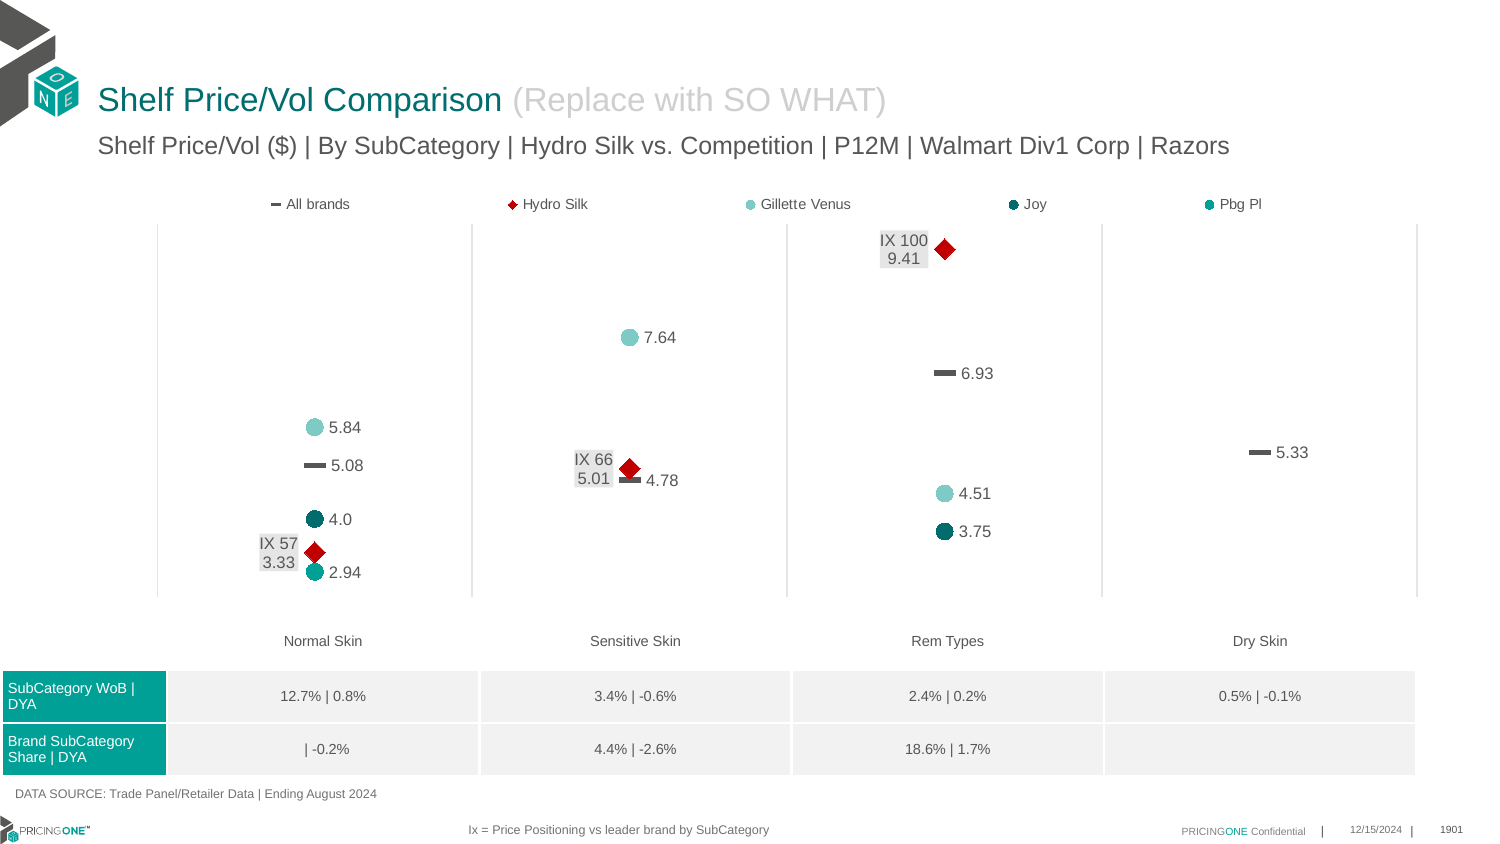

# Shelf Price/Vol Comparison (Replace with SO WHAT)
Shelf Price/Vol ($) | By SubCategory | Hydro Silk vs. Competition | P12M | Walmart Div1 Corp | Razors

### Chart

| Category | All brands | Hydro Silk | Gillette Venus | Joy | Pbg Pl |
|---|---|---|---|---|---|
| IX 57 | 5.08 | 3.33 | 5.84 | 4.0 | 2.94 |
| IX 66 | 4.78 | 5.01 | 7.64 | None | None |
| IX 100 | 6.93 | 9.41 | 4.51 | 3.75 | None |
| None | 5.33 | None | None | None | None |
|  | Normal Skin | Sensitive Skin | Rem Types | Dry Skin |
| --- | --- | --- | --- | --- |
| SubCategory WoB | DYA | 12.7% | 0.8% | 3.4% | -0.6% | 2.4% | 0.2% | 0.5% | -0.1% |
| Brand SubCategory Share | DYA | | -0.2% | 4.4% | -2.6% | 18.6% | 1.7% |  |
DATA SOURCE: Trade Panel/Retailer Data | Ending August 2024
Ix = Price Positioning vs leader brand by SubCategory
12/15/2024
1901